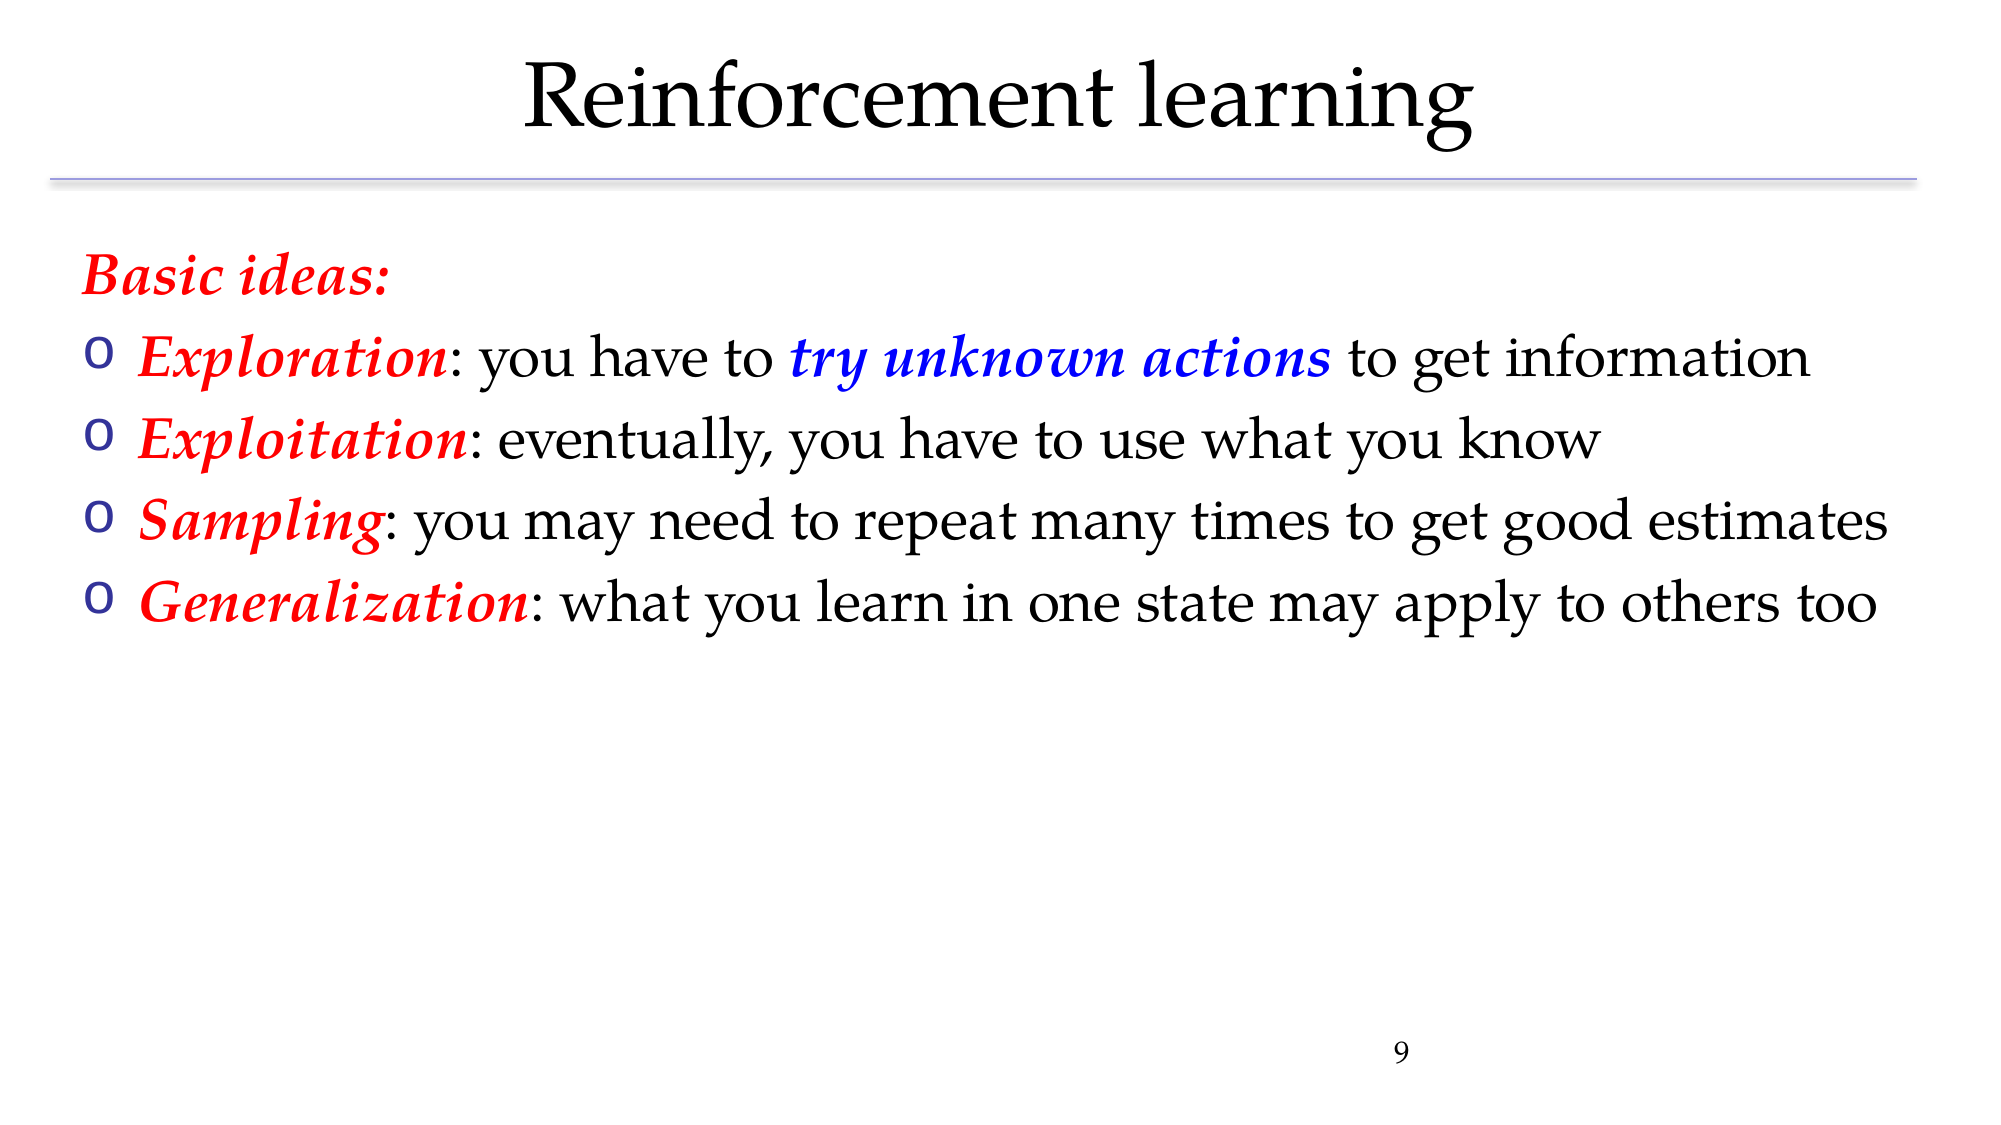

# Reinforcement learning
Basic ideas:
Exploration: you have to try unknown actions to get information
Exploitation: eventually, you have to use what you know
Sampling: you may need to repeat many times to get good estimates
Generalization: what you learn in one state may apply to others too
9